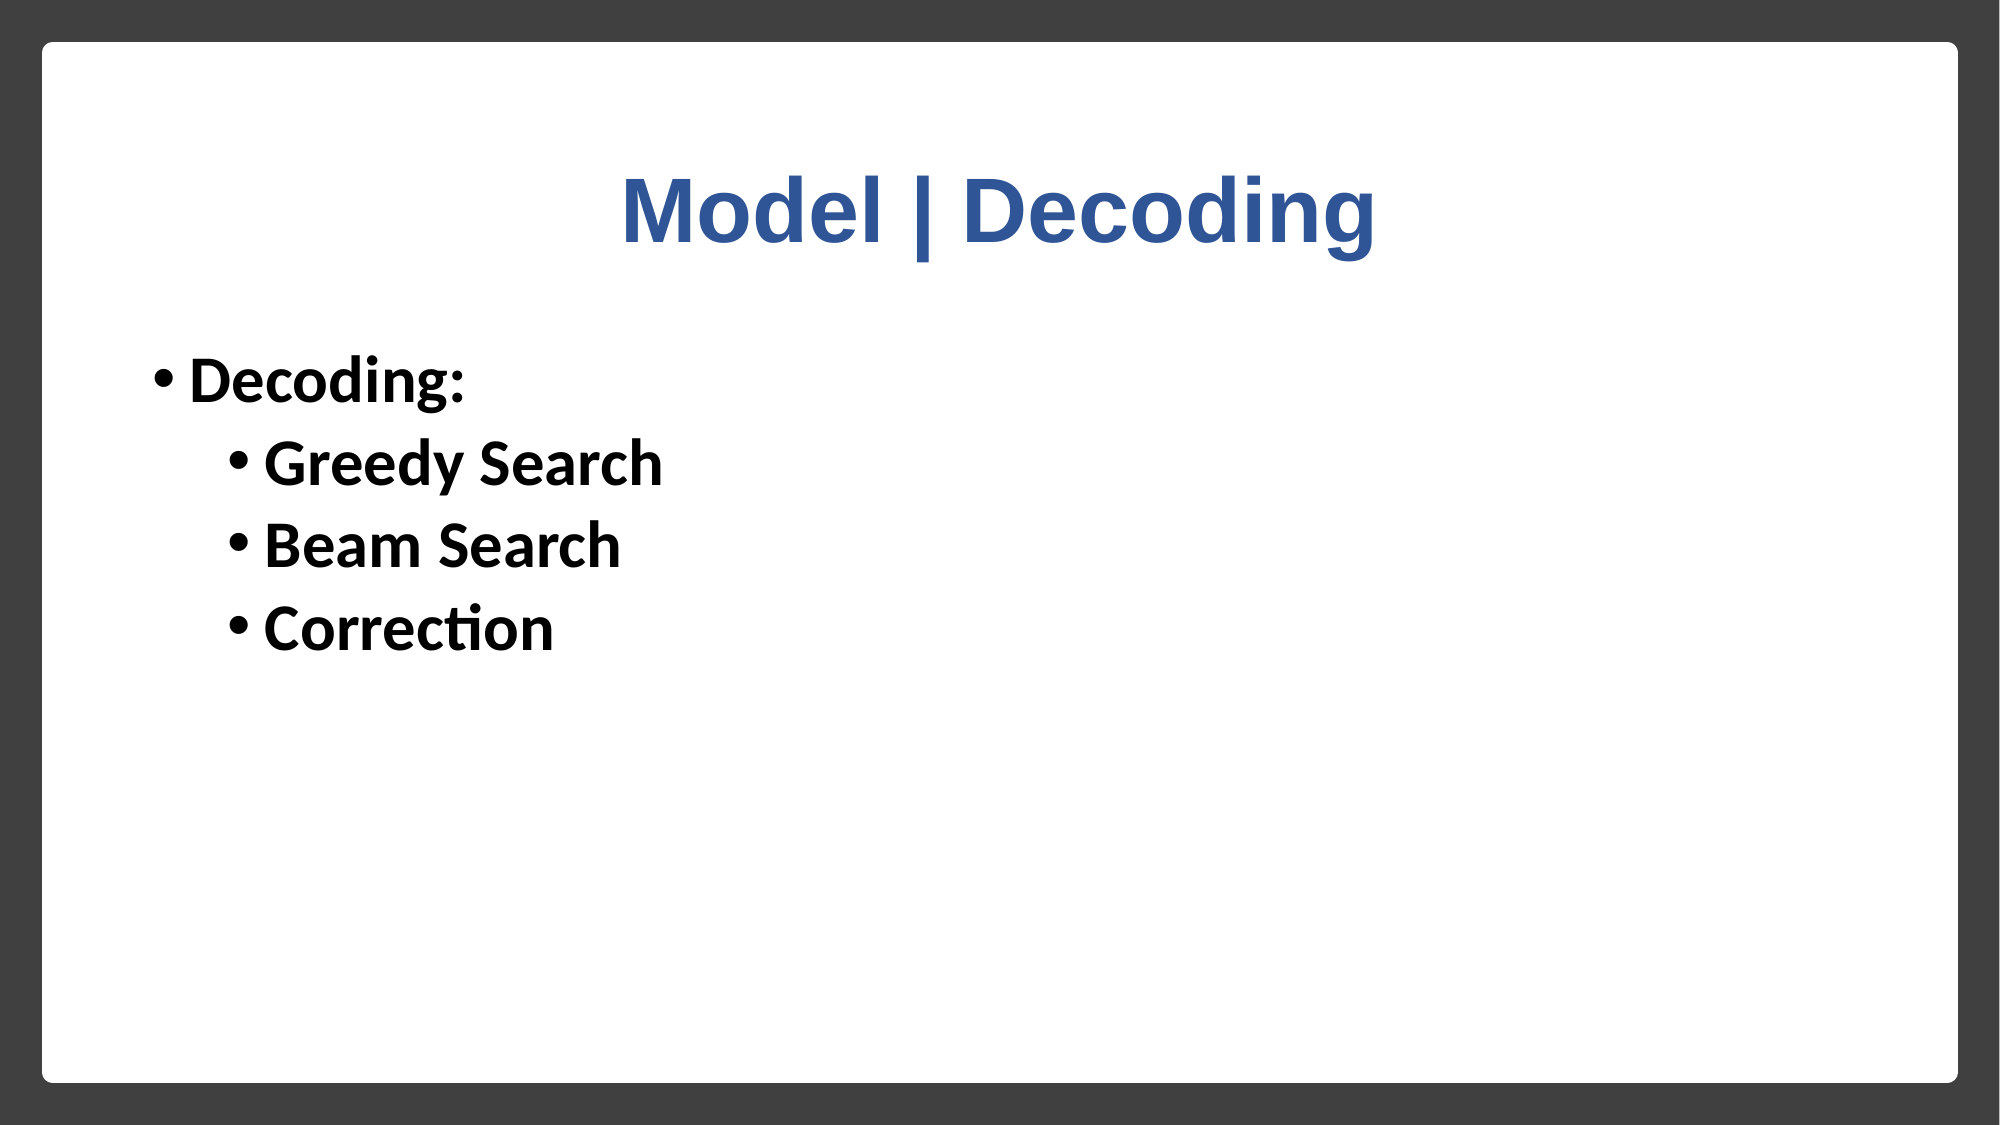

Model | Decoding
Decoding:
Greedy Search
Beam Search
Correction